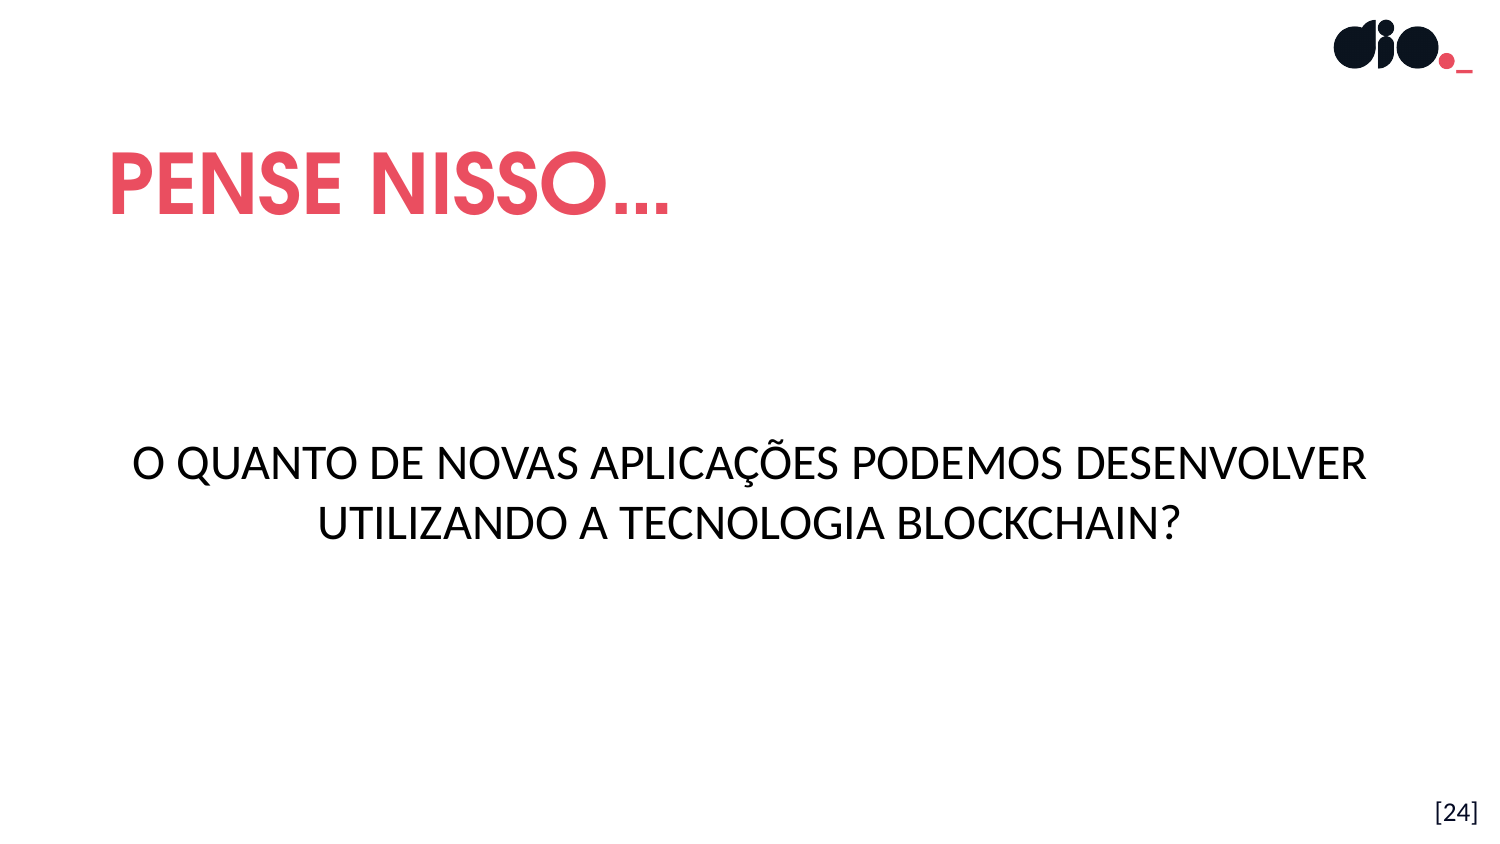

PENSE NISSO…
O QUANTO DE NOVAS APLICAÇÕES PODEMOS DESENVOLVER UTILIZANDO A TECNOLOGIA BLOCKCHAIN?
[24]